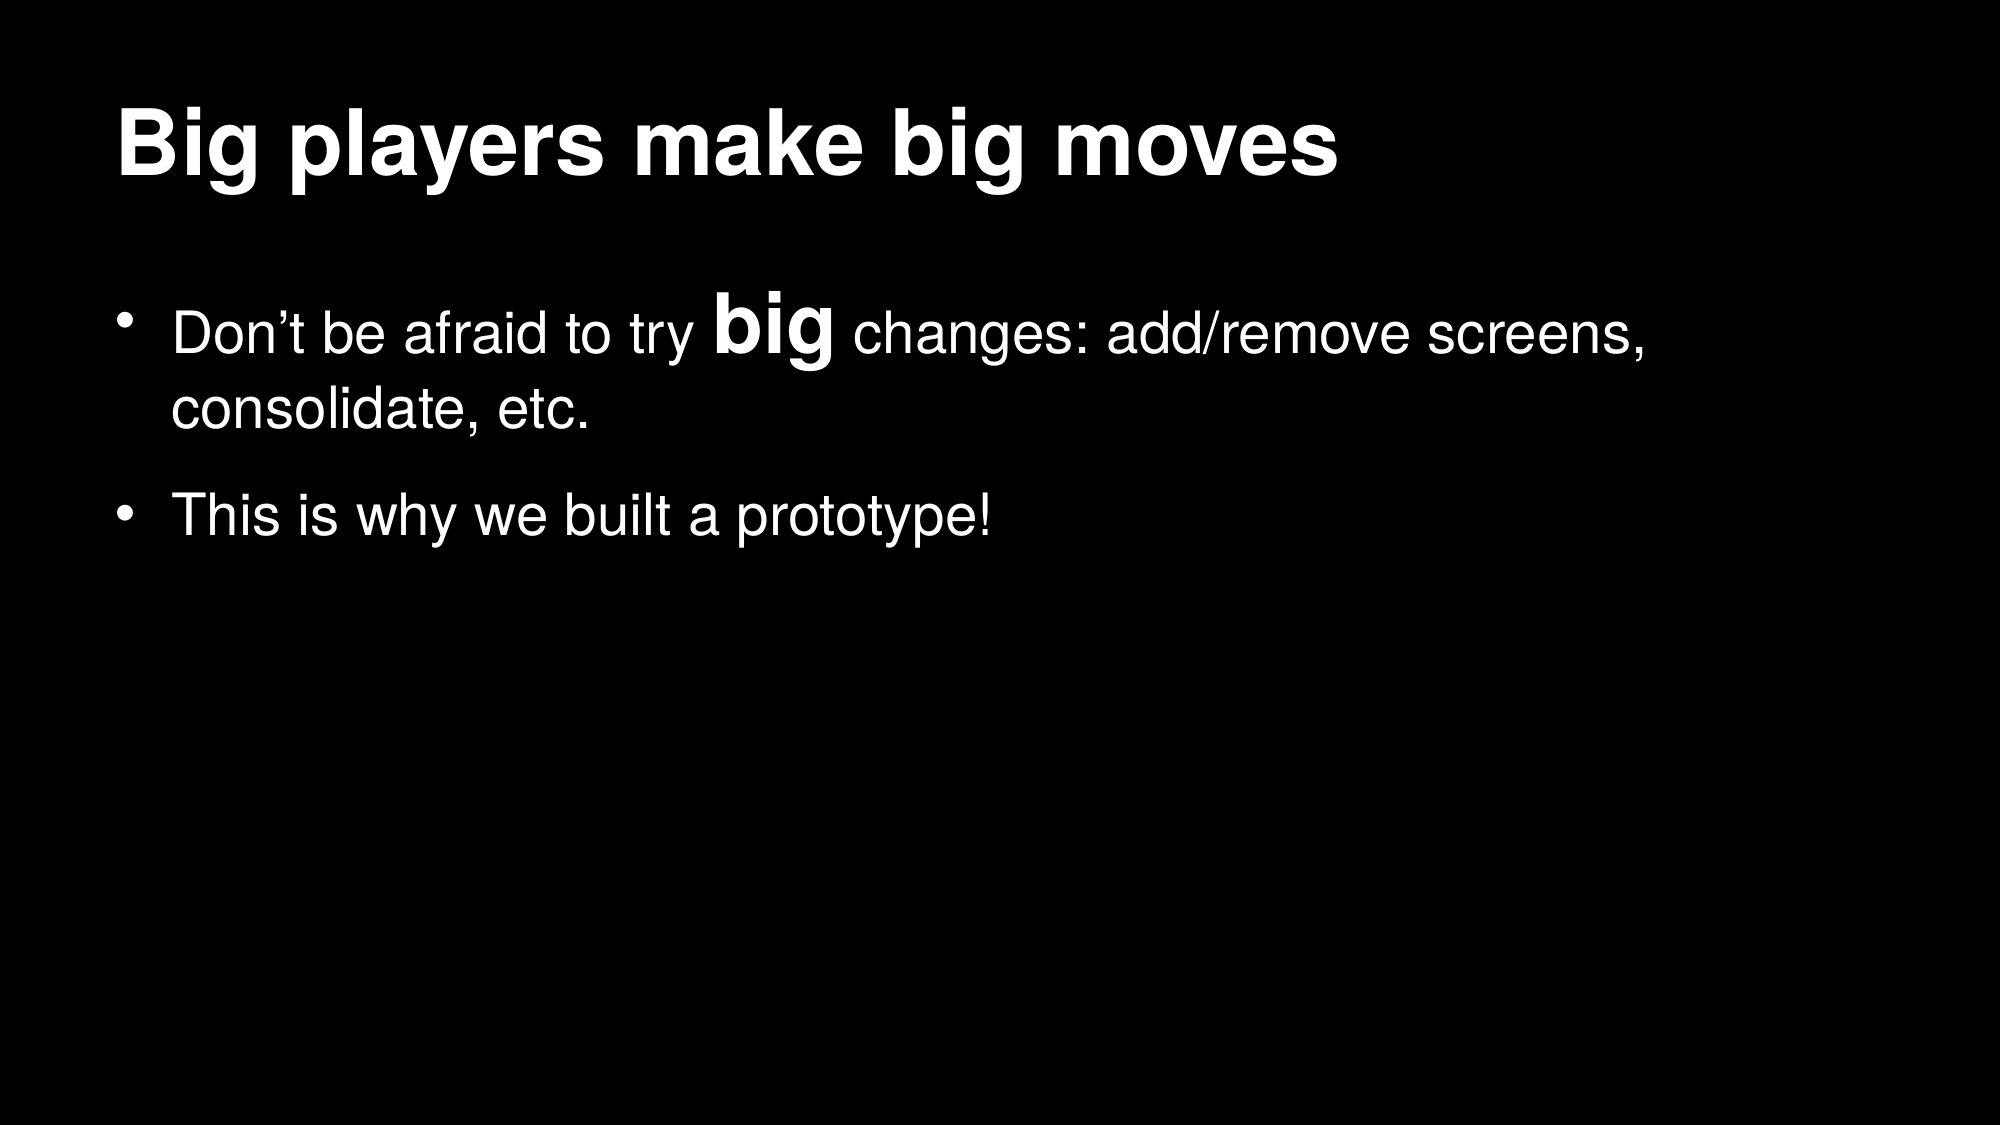

# Big players make big moves
Don’t be afraid to try big changes: add/remove screens, consolidate, etc.
This is why we built a prototype!